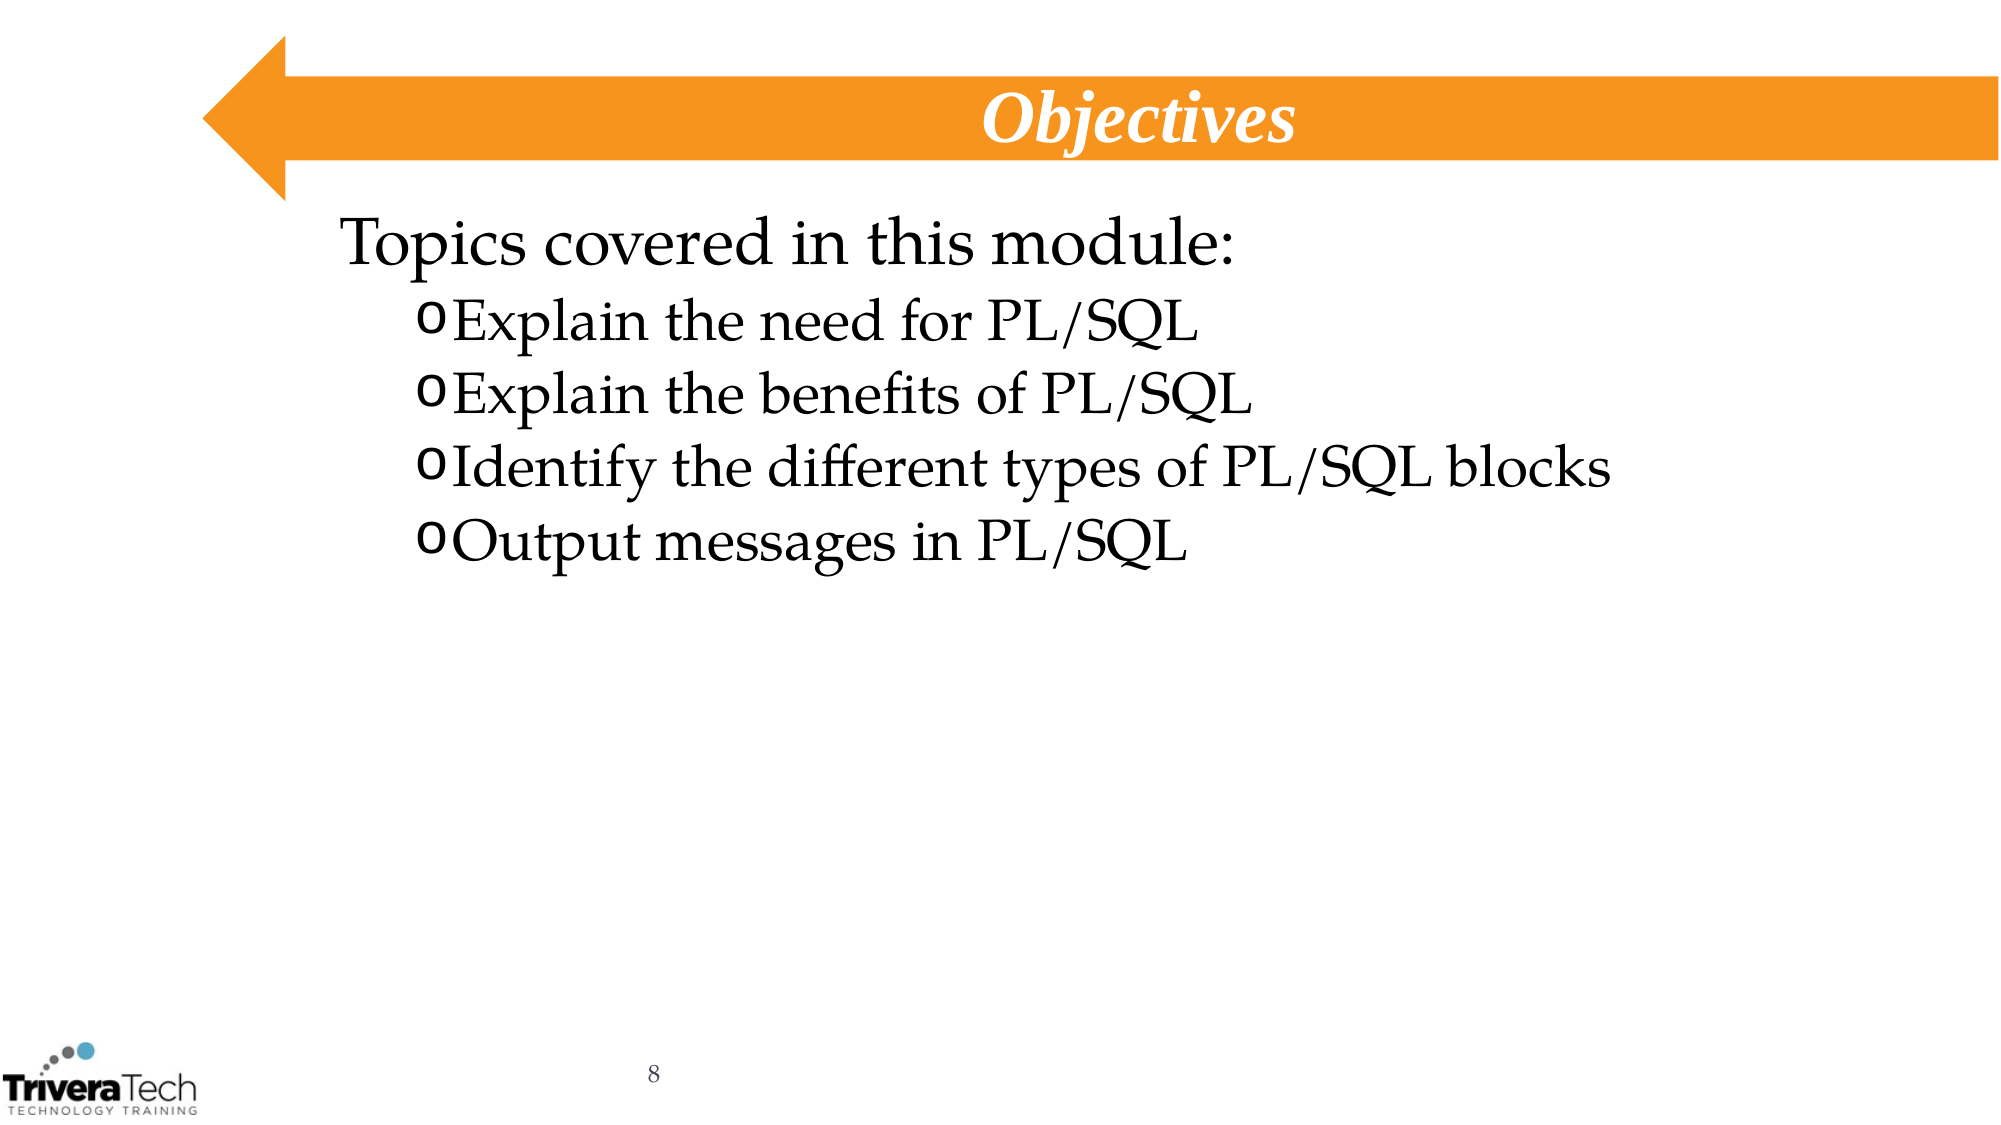

# Objectives
Topics covered in this module:
Explain the need for PL/SQL
Explain the benefits of PL/SQL
Identify the different types of PL/SQL blocks
Output messages in PL/SQL

8